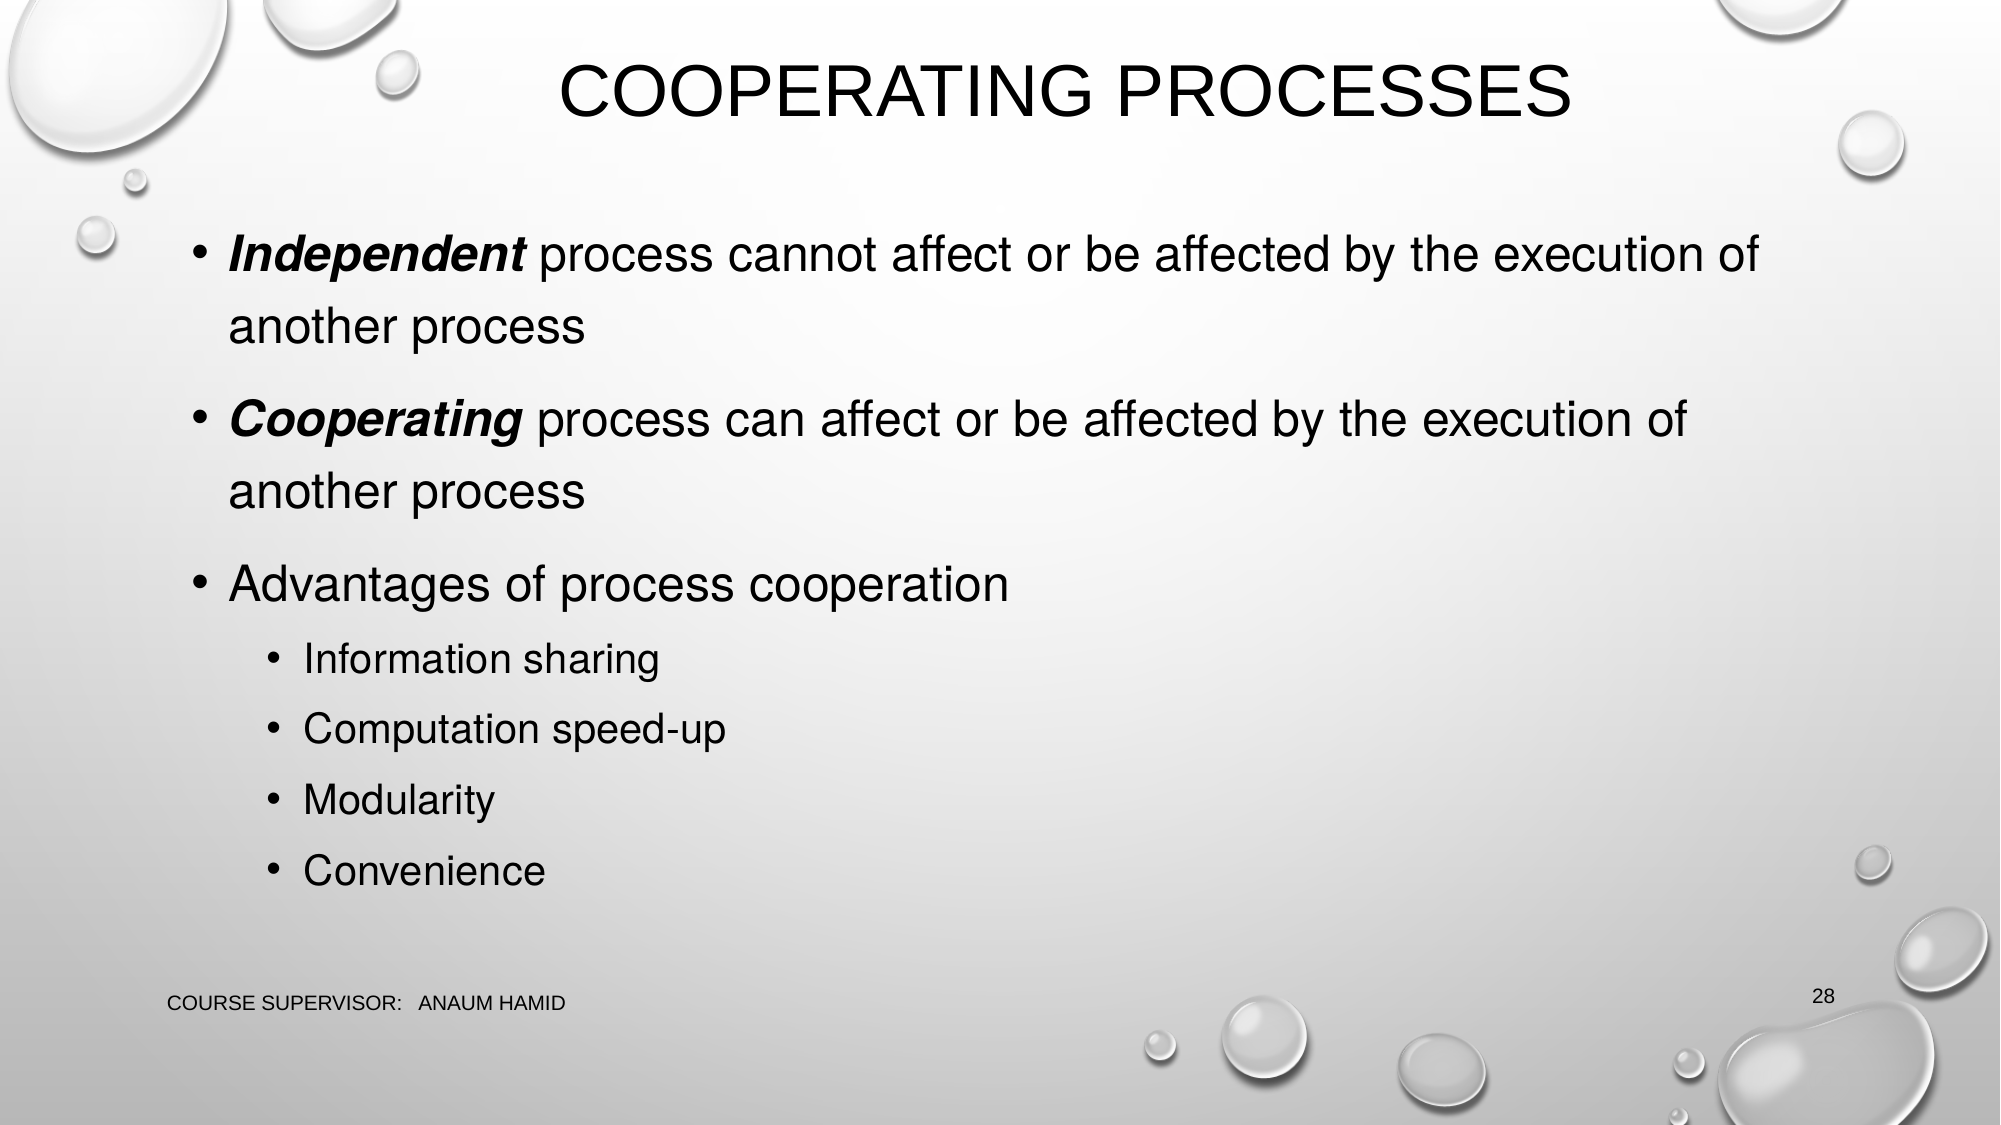

# COOPERATING PROCESSES
Independent process cannot affect or be affected by the execution of another process
Cooperating process can affect or be affected by the execution of another process
Advantages of process cooperation
Information sharing
Computation speed-up
Modularity
Convenience
COURSE SUPERVISOR:   ANAUM HAMID
28